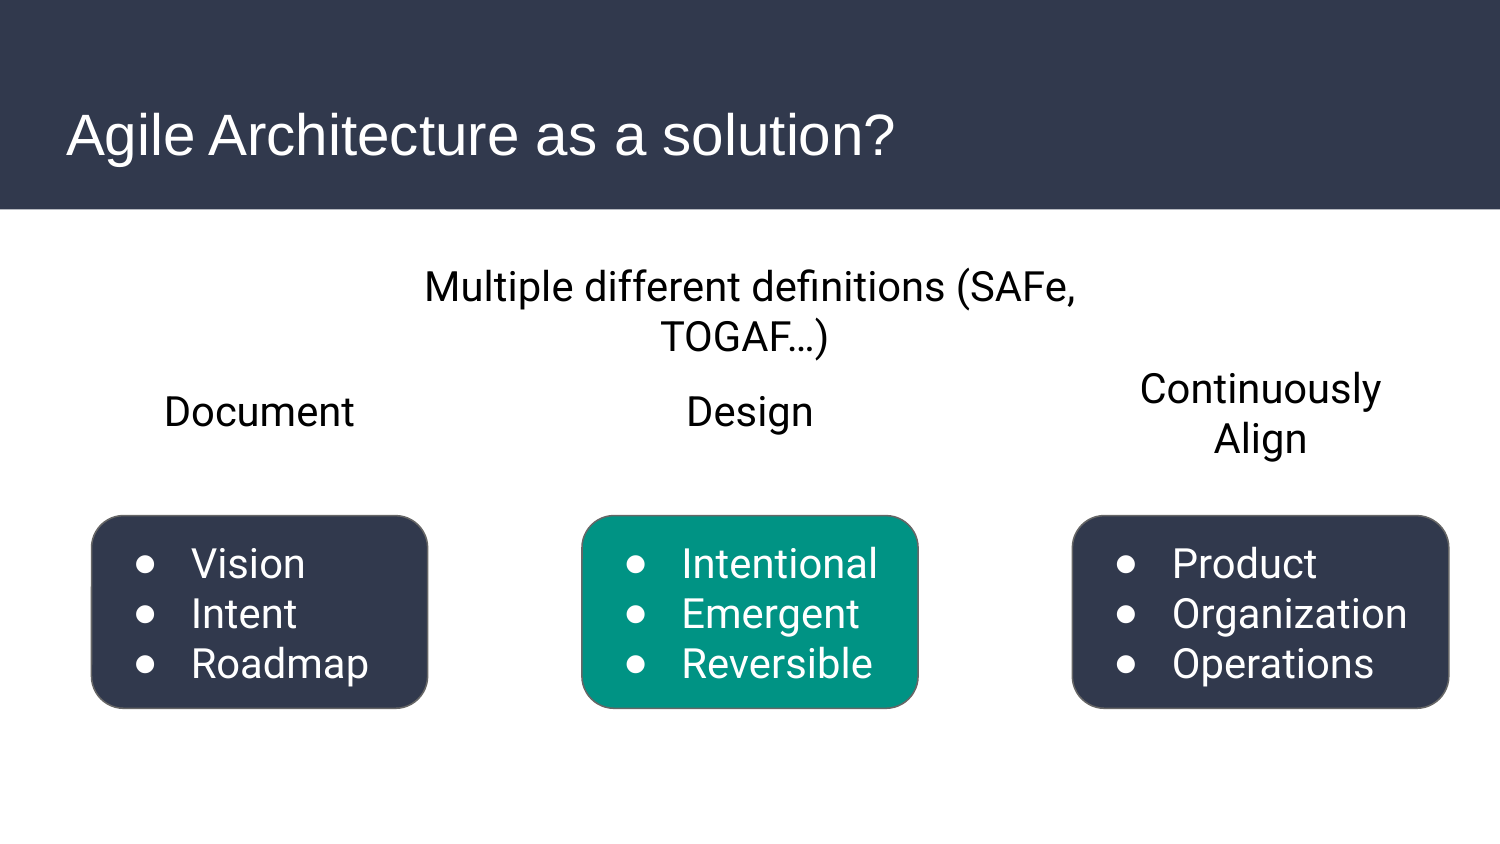

# Agile Architecture as a solution?
Multiple different definitions (SAFe, TOGAF…)
Continuously Align
Document
Design
Vision
Intent
Roadmap
Intentional
Emergent
Reversible
Product
Organization
Operations